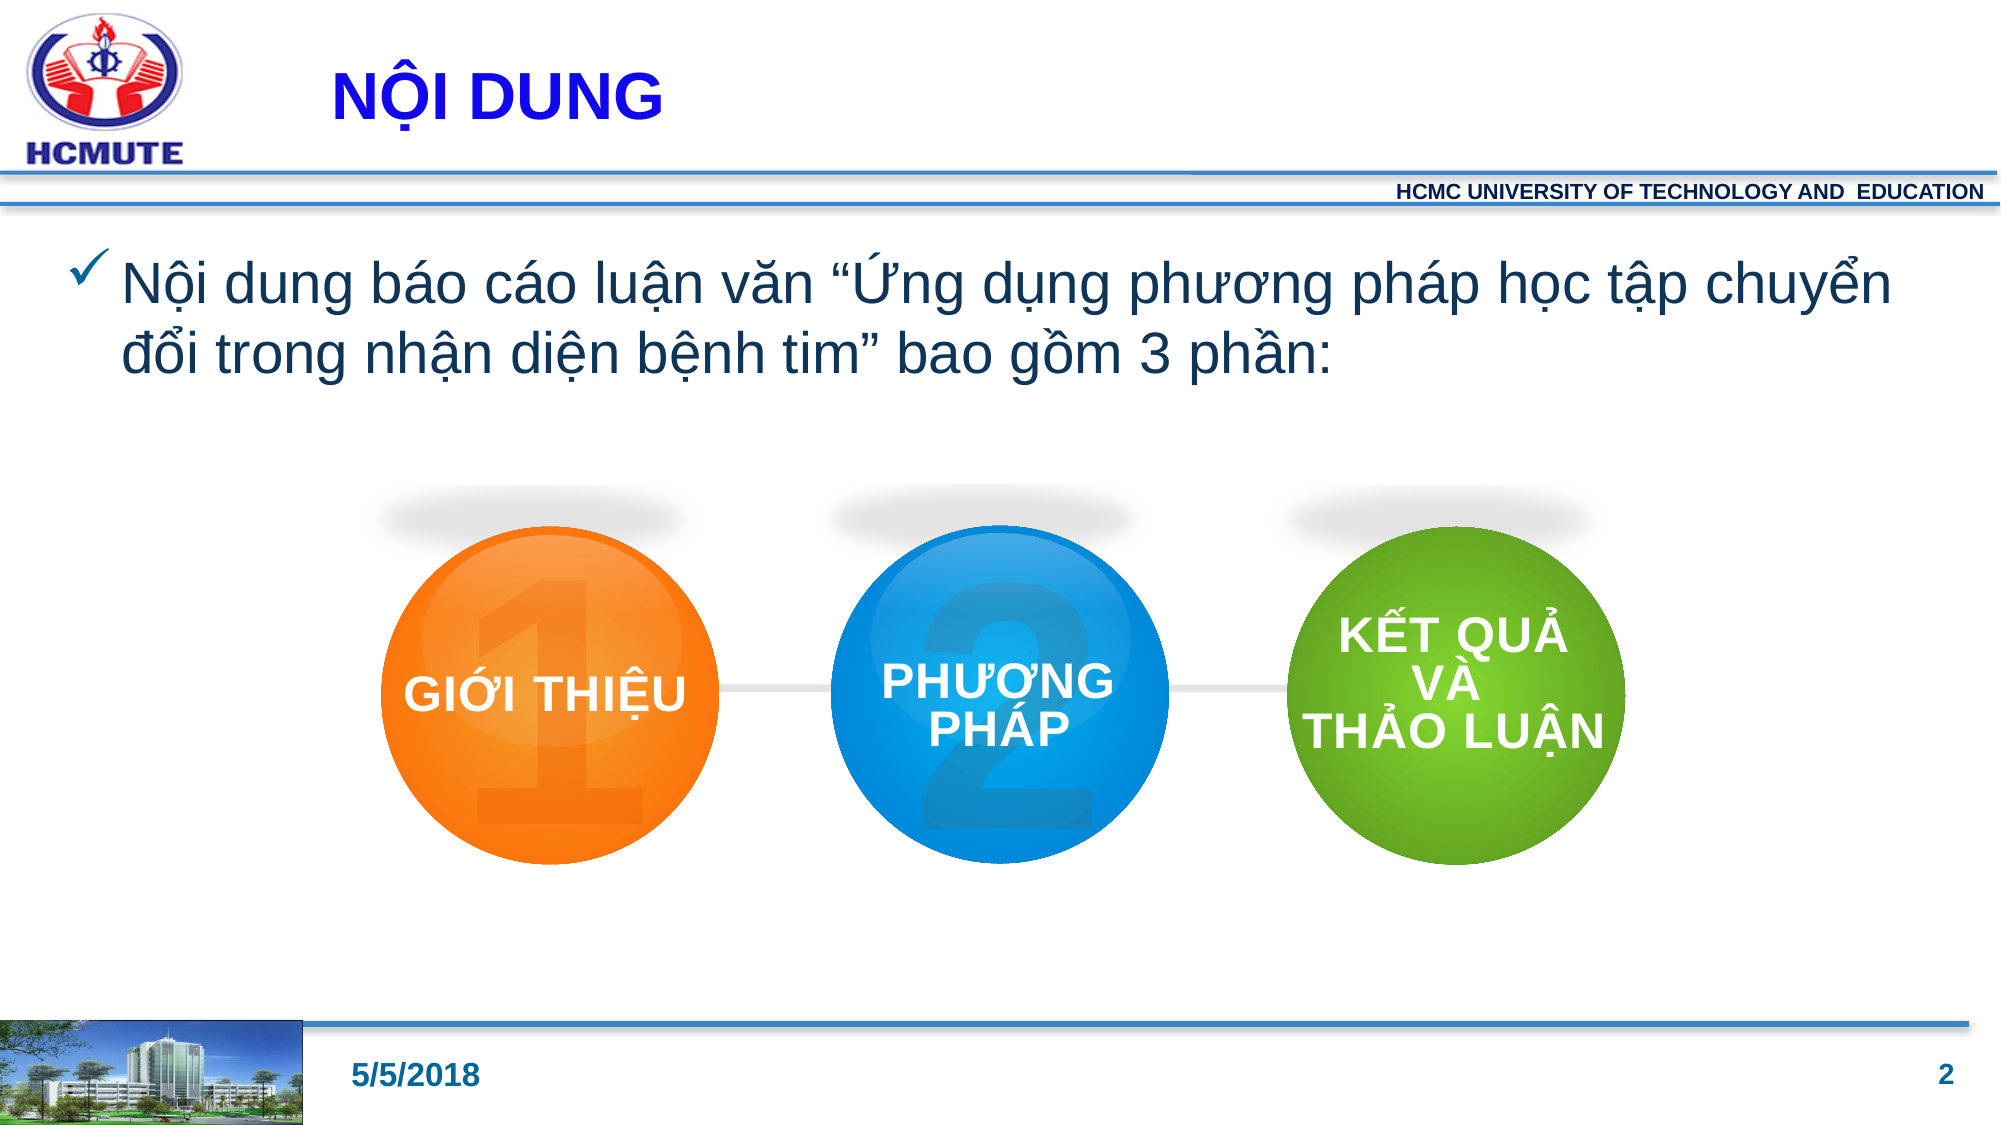

# NỘI DUNG
Nội dung báo cáo luận văn “Ứng dụng phương pháp học tập chuyển đổi trong nhận diện bệnh tim” bao gồm 3 phần:
1

GIỚI THIỆU
2

PHƯƠNG PHÁP

KẾT QUẢ
VÀ
THẢO LUẬN
5/5/2018
2